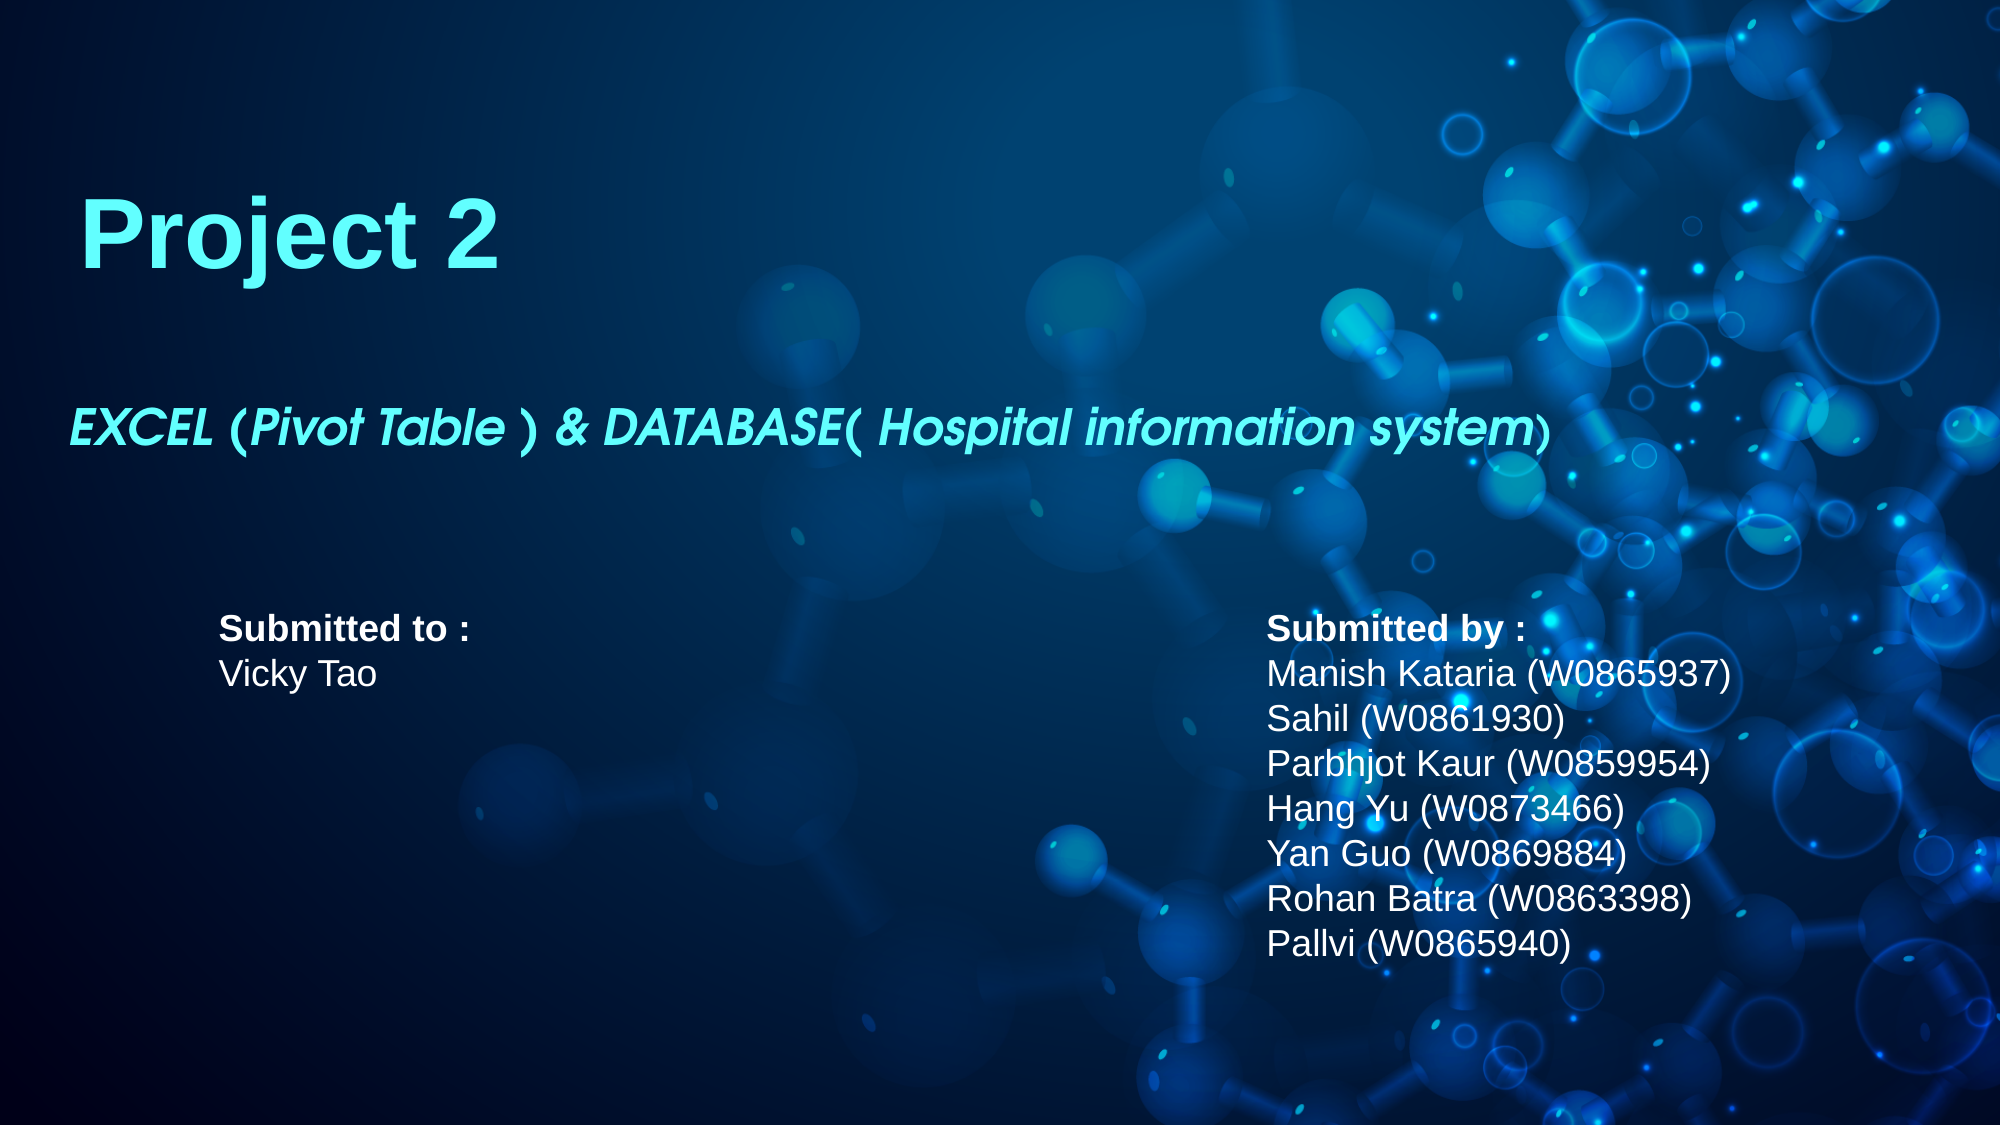

Project 2
EXCEL (Pivot Table ) & DATABASE( Hospital information system)
Submitted to :
Vicky Tao
Submitted by :
Manish Kataria (W0865937)
Sahil (W0861930)
Parbhjot Kaur (W0859954)
Hang Yu (W0873466)
Yan Guo (W0869884)
Rohan Batra (W0863398)
Pallvi (W0865940)